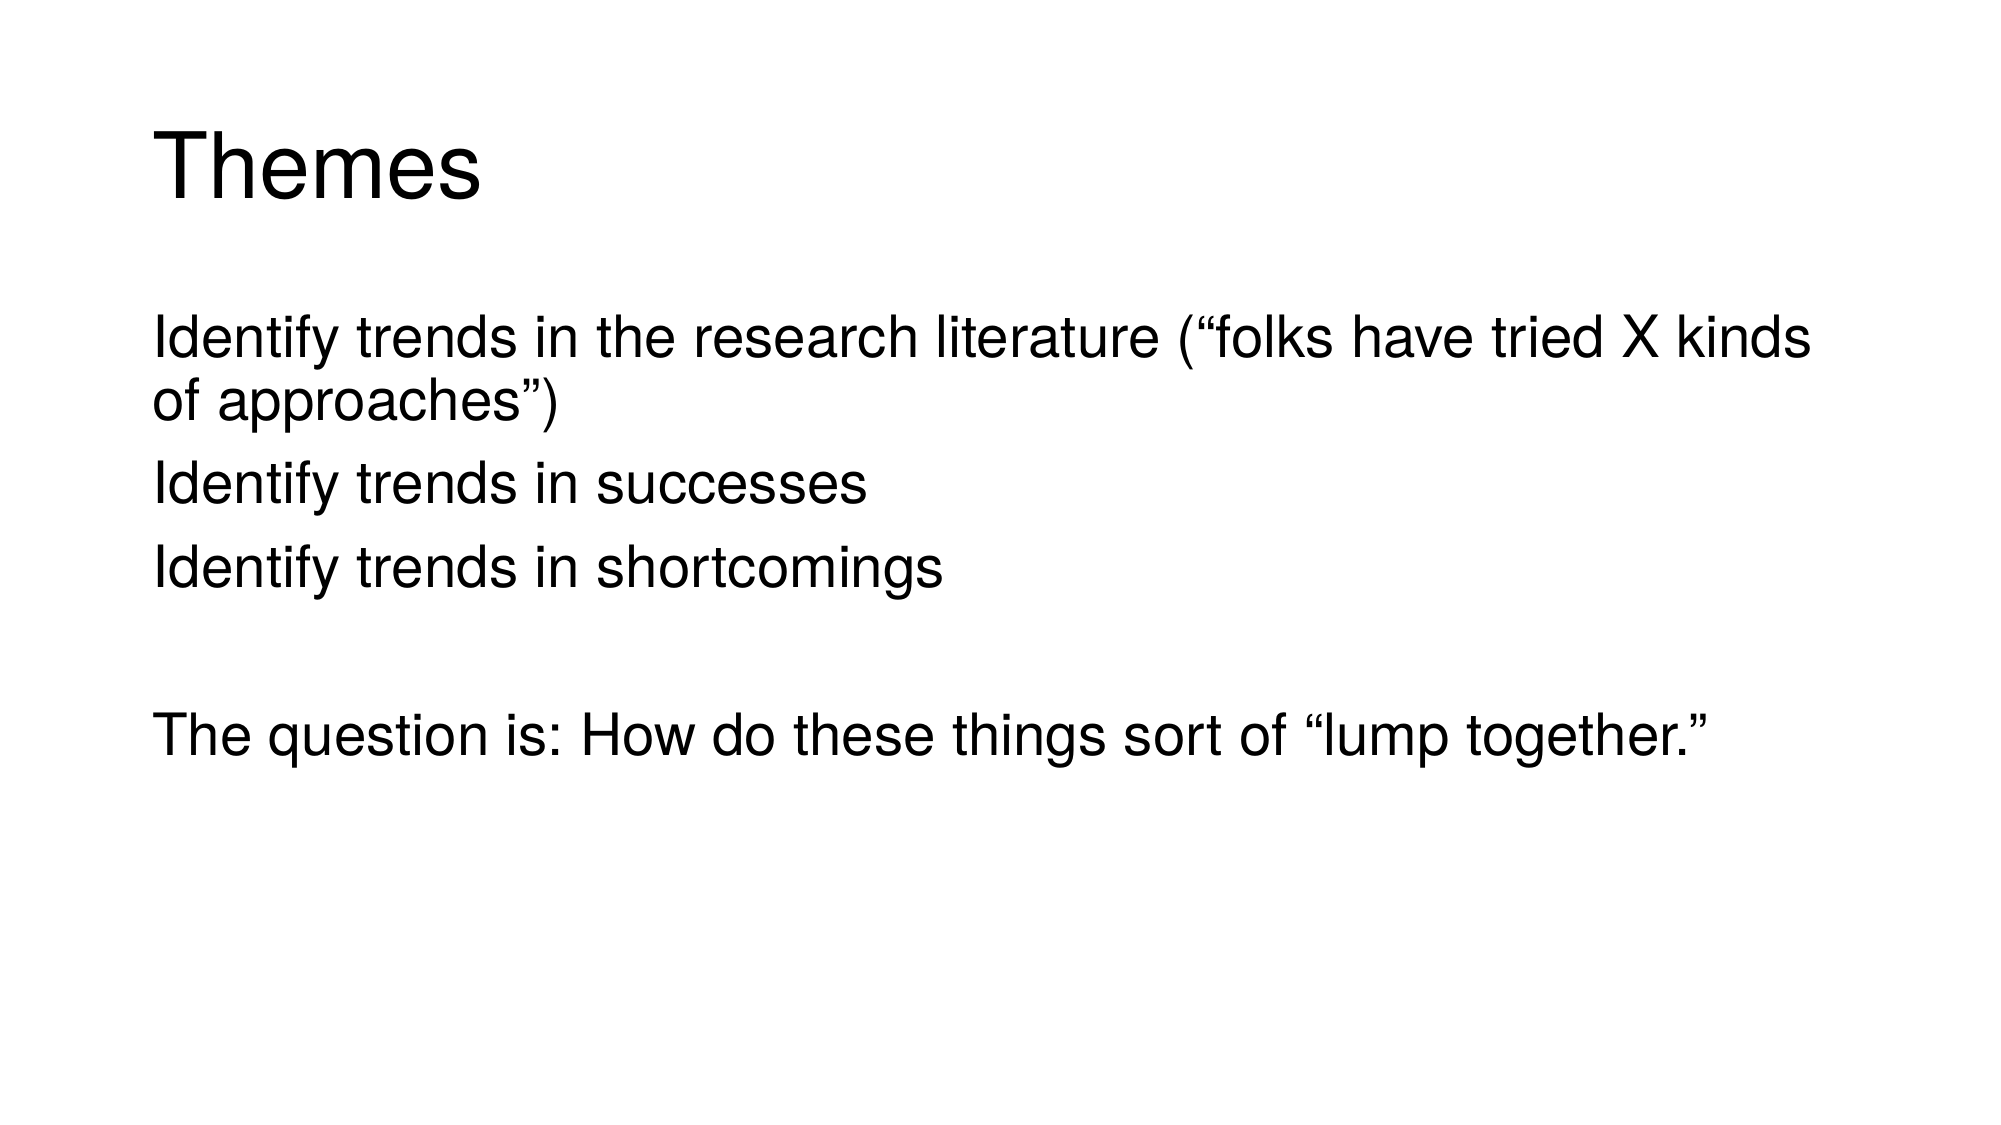

# Themes
Identify trends in the research literature (“folks have tried X kinds of approaches”)
Identify trends in successes
Identify trends in shortcomings

The question is: How do these things sort of “lump together.”